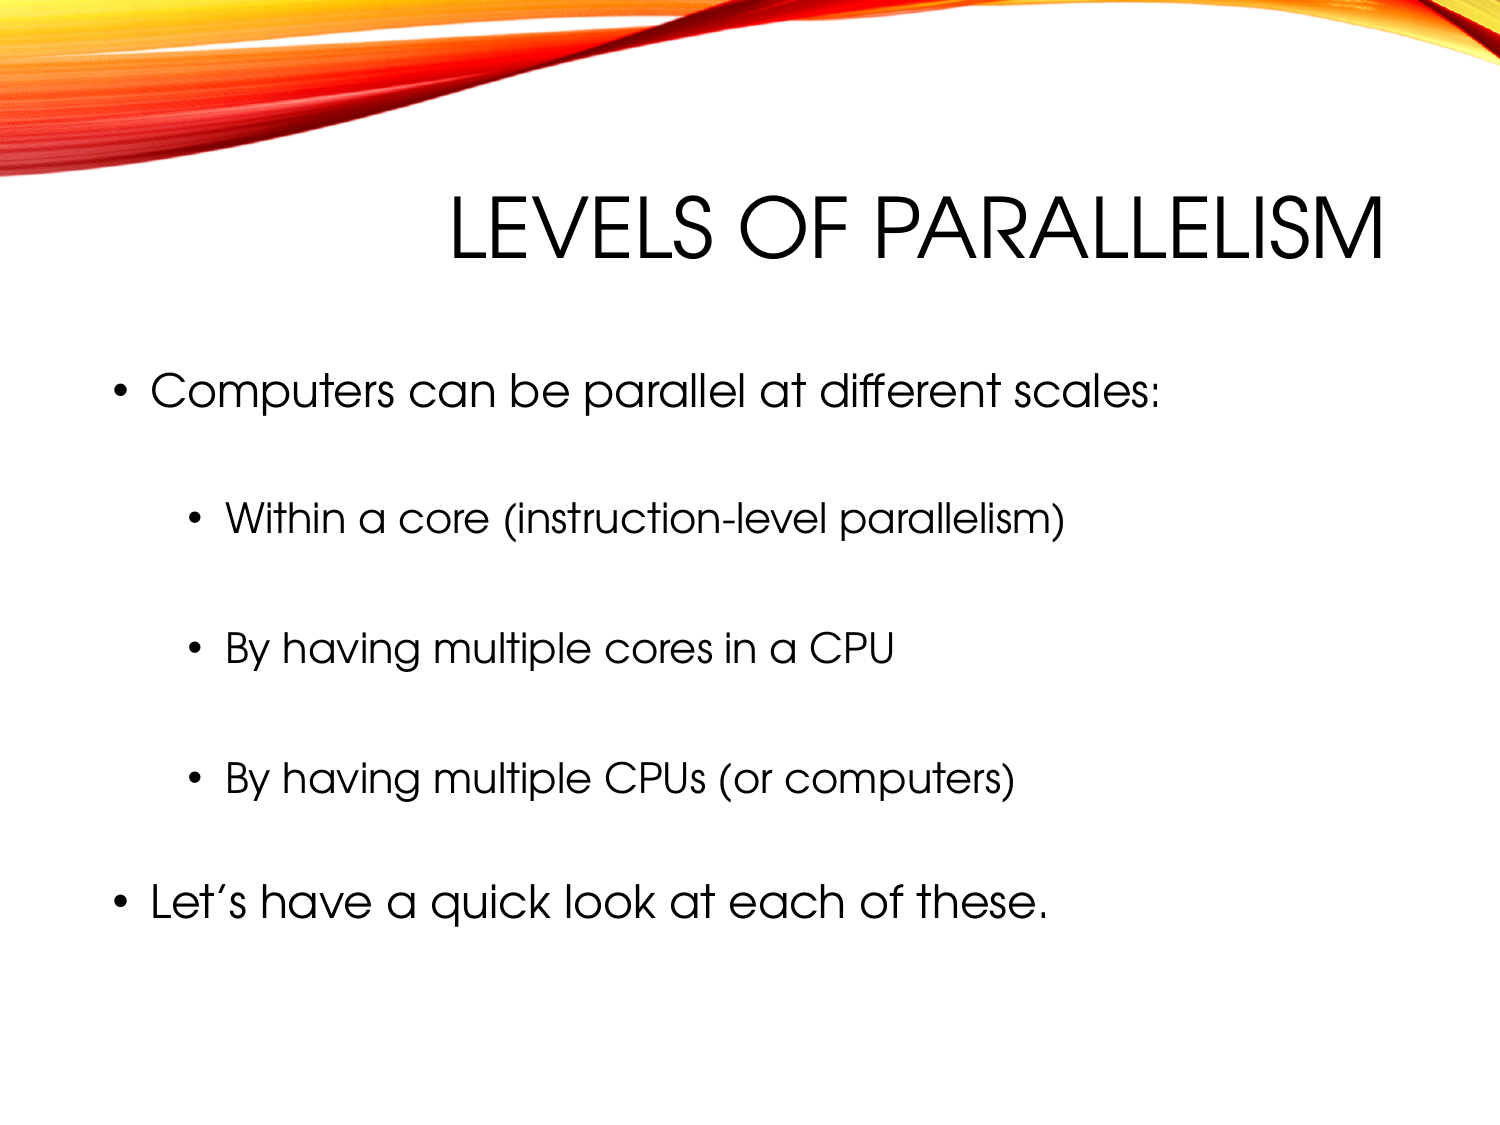

# Levels of parallelism
Computers can be parallel at different scales:

Within a core (instruction-level parallelism)

By having multiple cores in a CPU

By having multiple CPUs (or computers)

Let’s have a quick look at each of these.